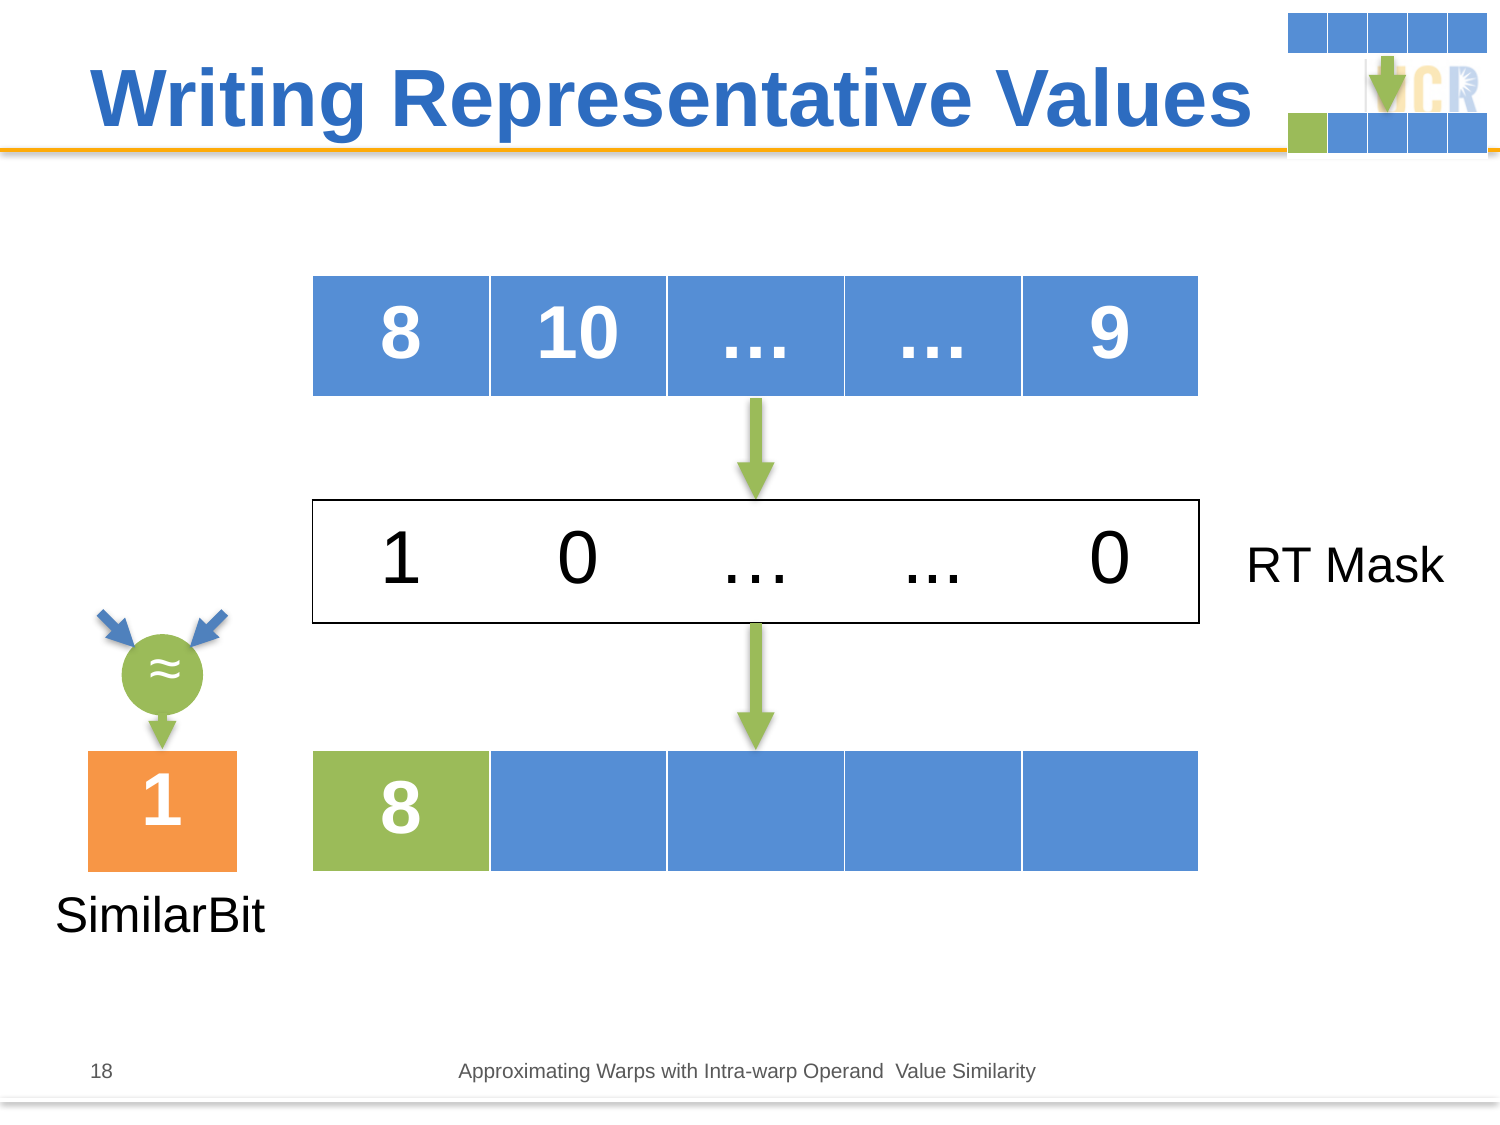

|  |  |  |  |  |
| --- | --- | --- | --- | --- |
# Writing Representative Values
|  |  |  |  |  |
| --- | --- | --- | --- | --- |
| 8 | 10 | … | … | 9 |
| --- | --- | --- | --- | --- |
| 1 | 0 | … | ... | 0 |
| --- | --- | --- | --- | --- |
RT Mask
≈
| 1 |
| --- |
| 8 |  |  |  |  |
| --- | --- | --- | --- | --- |
SimilarBit
18
Approximating Warps with Intra-warp Operand  Value Similarity